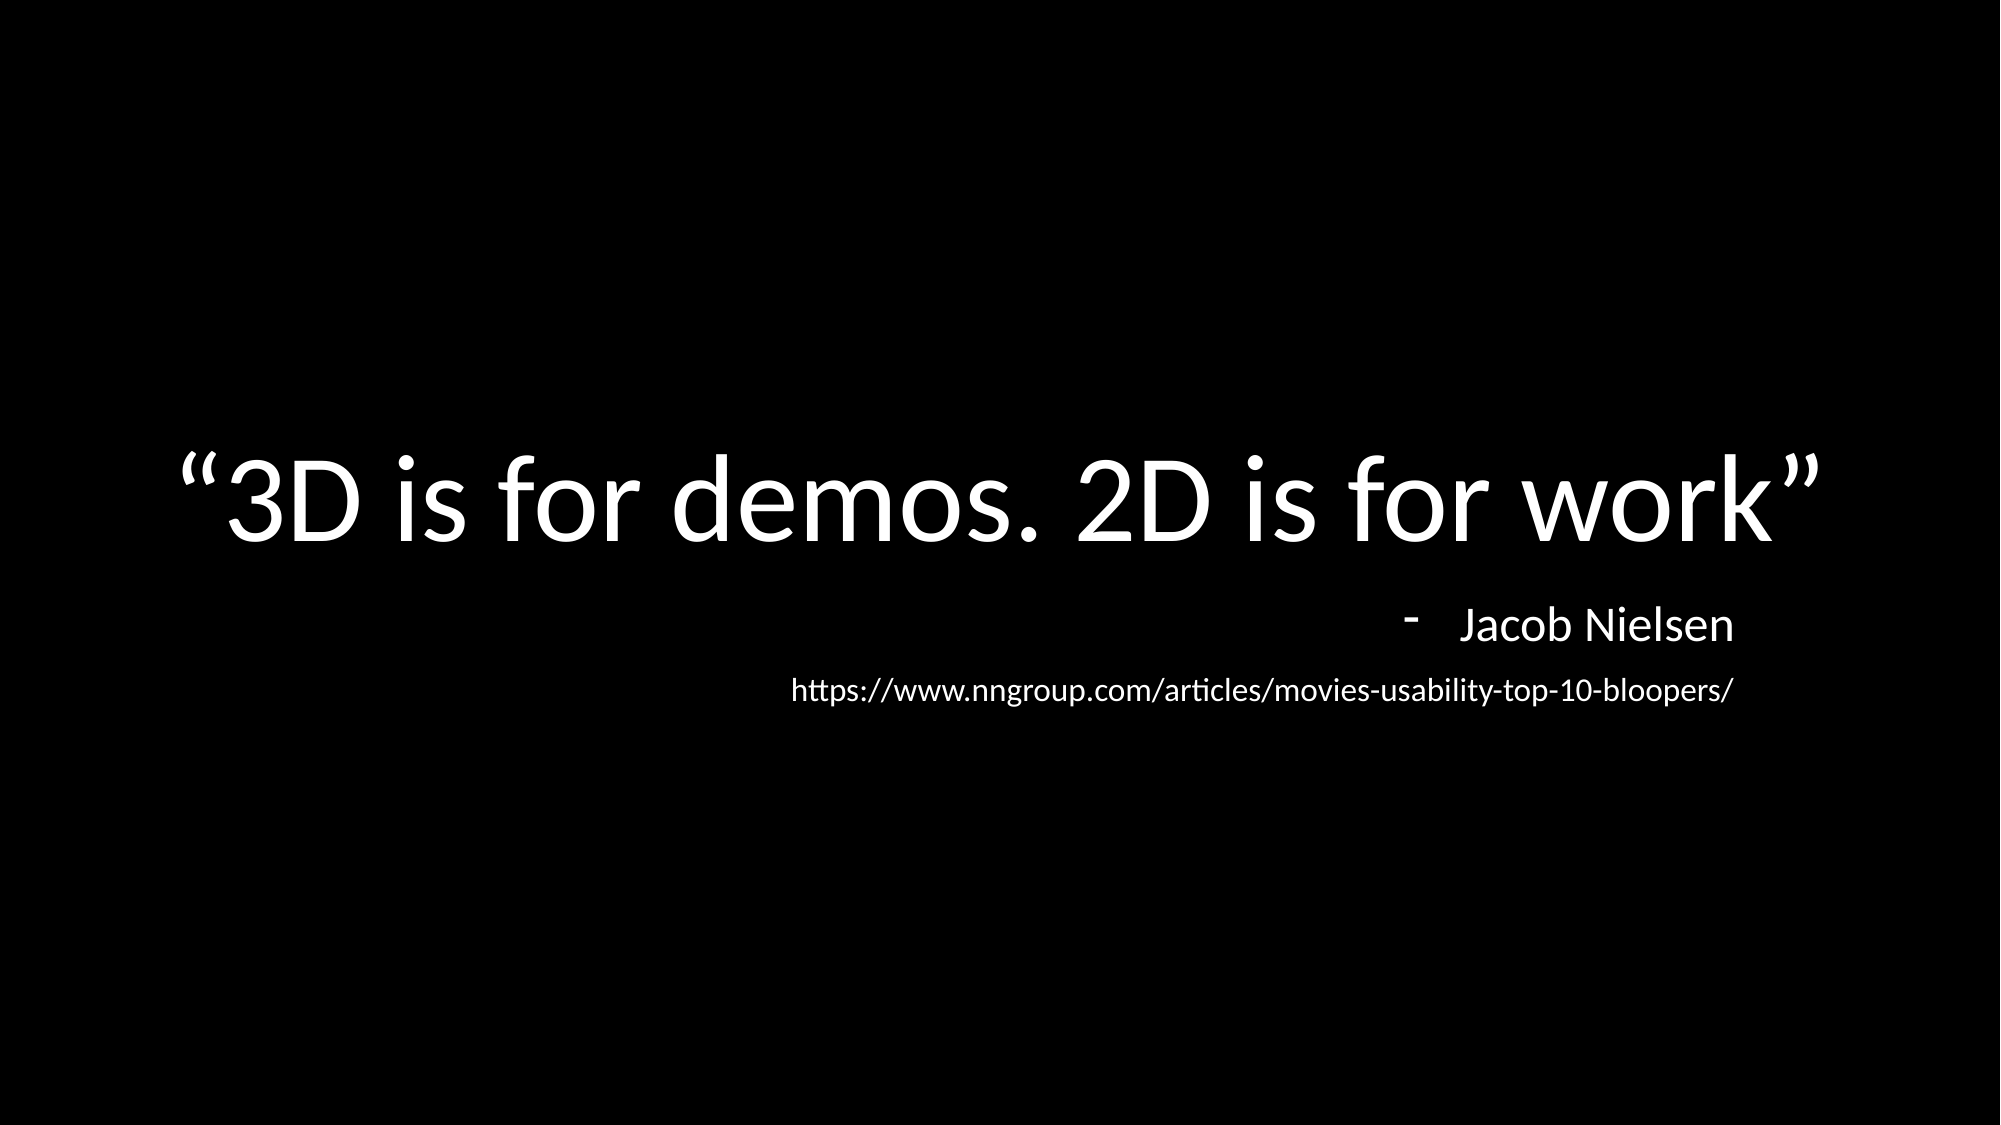

# “3D is for demos. 2D is for work”
Jacob Nielsen
https://www.nngroup.com/articles/movies-usability-top-10-bloopers/